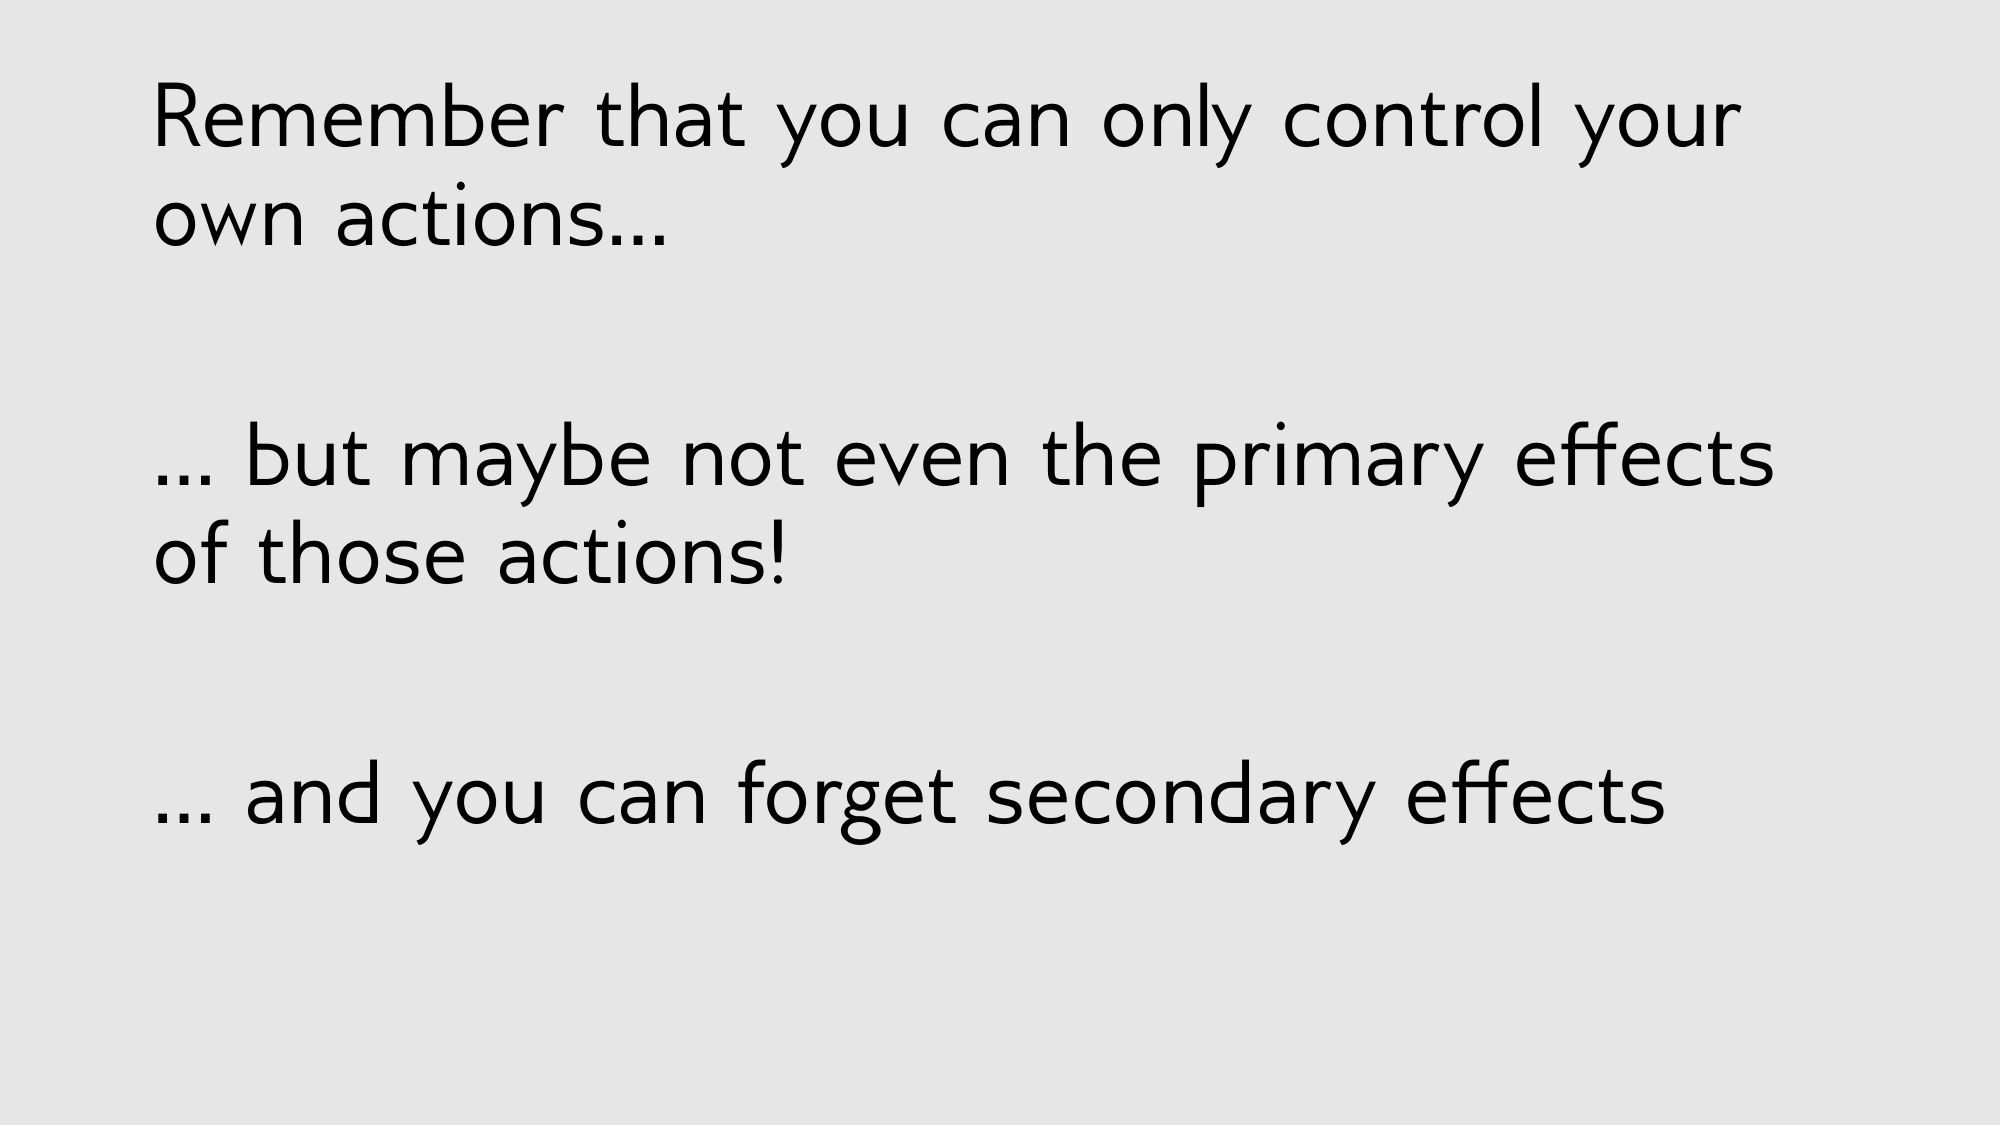

Remember that you can only control your own actions…

… but maybe not even the primary effects of those actions!

… and you can forget secondary effects